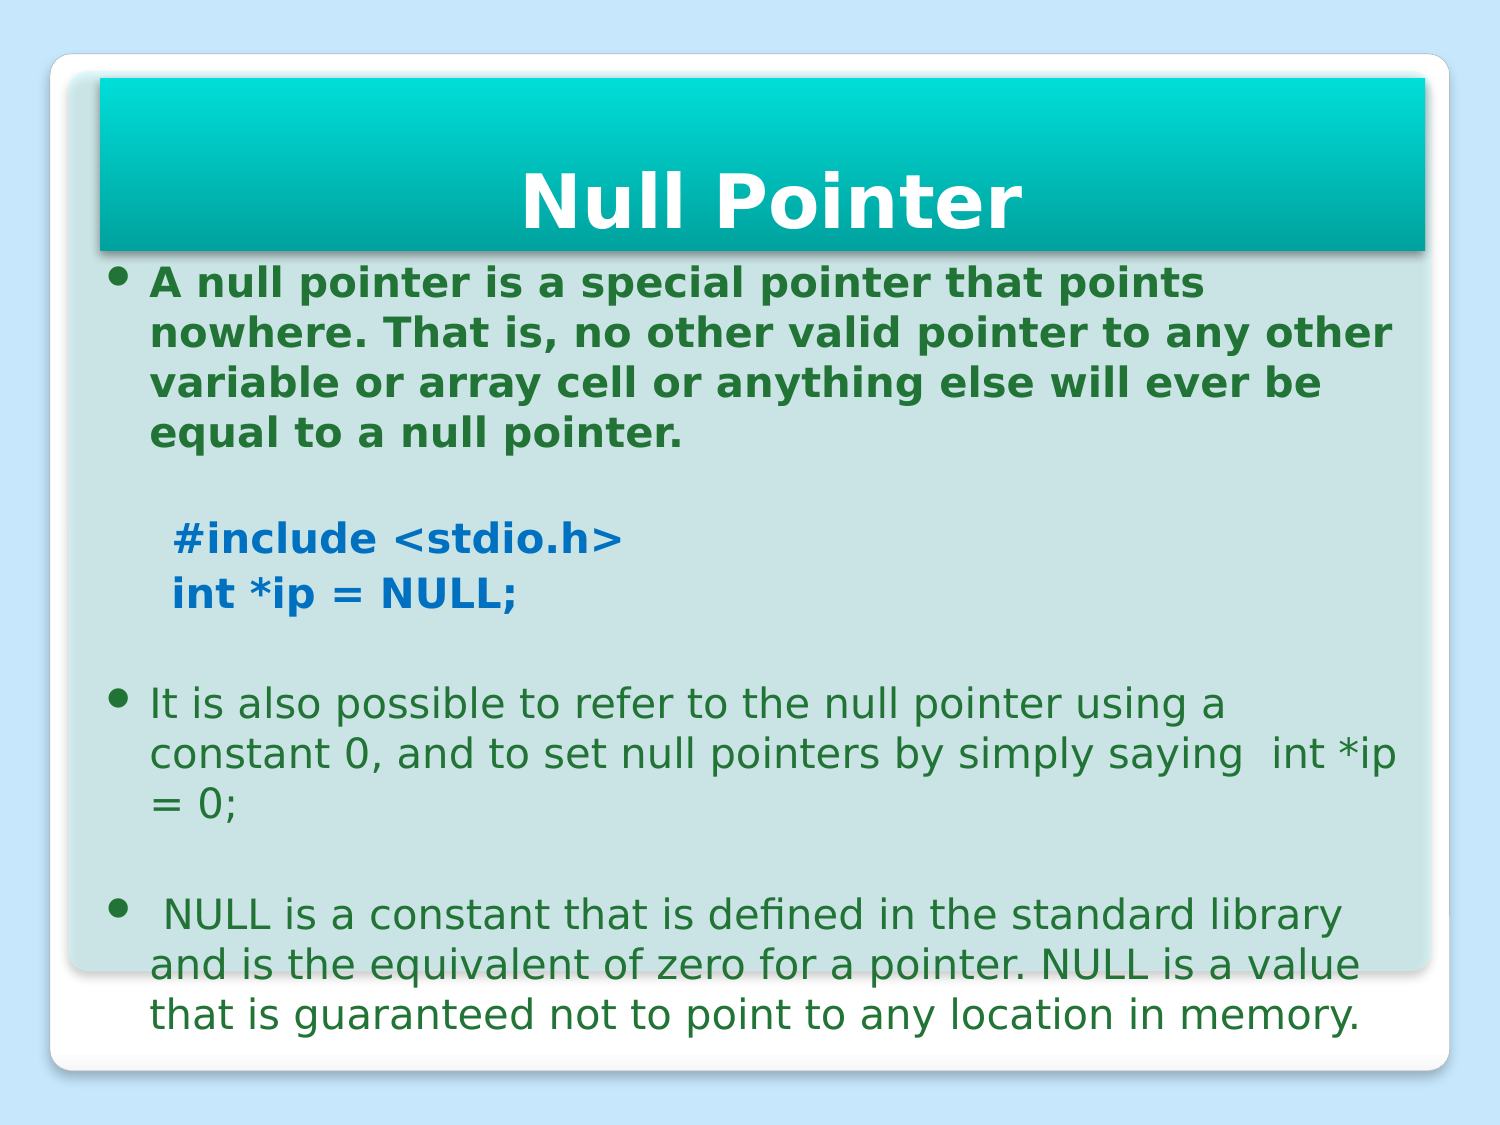

# Null Pointer
A null pointer is a special pointer that points nowhere. That is, no other valid pointer to any other variable or array cell or anything else will ever be equal to a null pointer.
#include <stdio.h>
int *ip = NULL;

It is also possible to refer to the null pointer using a constant 0, and to set null pointers by simply saying  int *ip = 0;

 NULL is a constant that is defined in the standard library and is the equivalent of zero for a pointer. NULL is a value that is guaranteed not to point to any location in memory.